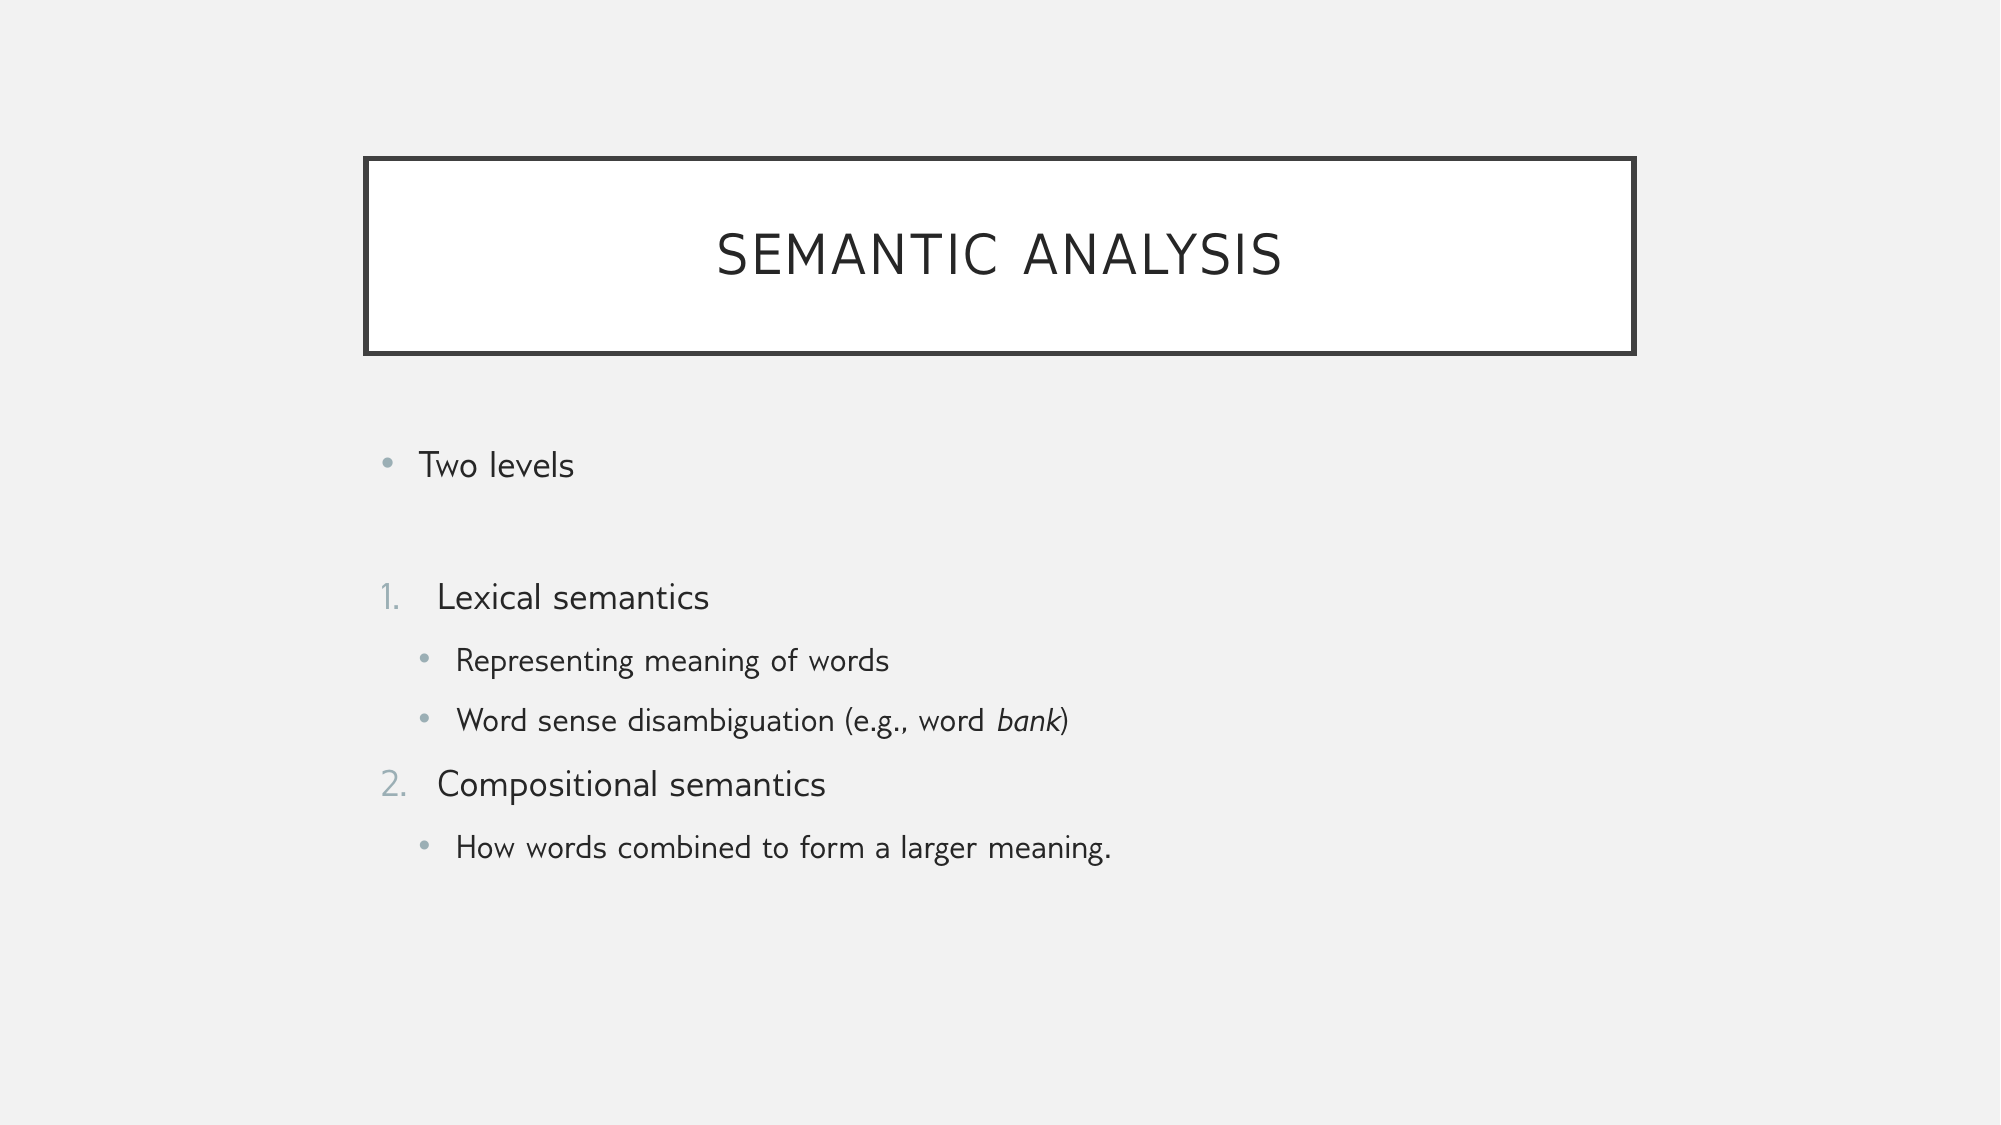

# Semantic Analysis
Two levels

Lexical semantics
Representing meaning of words
Word sense disambiguation (e.g., word bank)
Compositional semantics
How words combined to form a larger meaning.